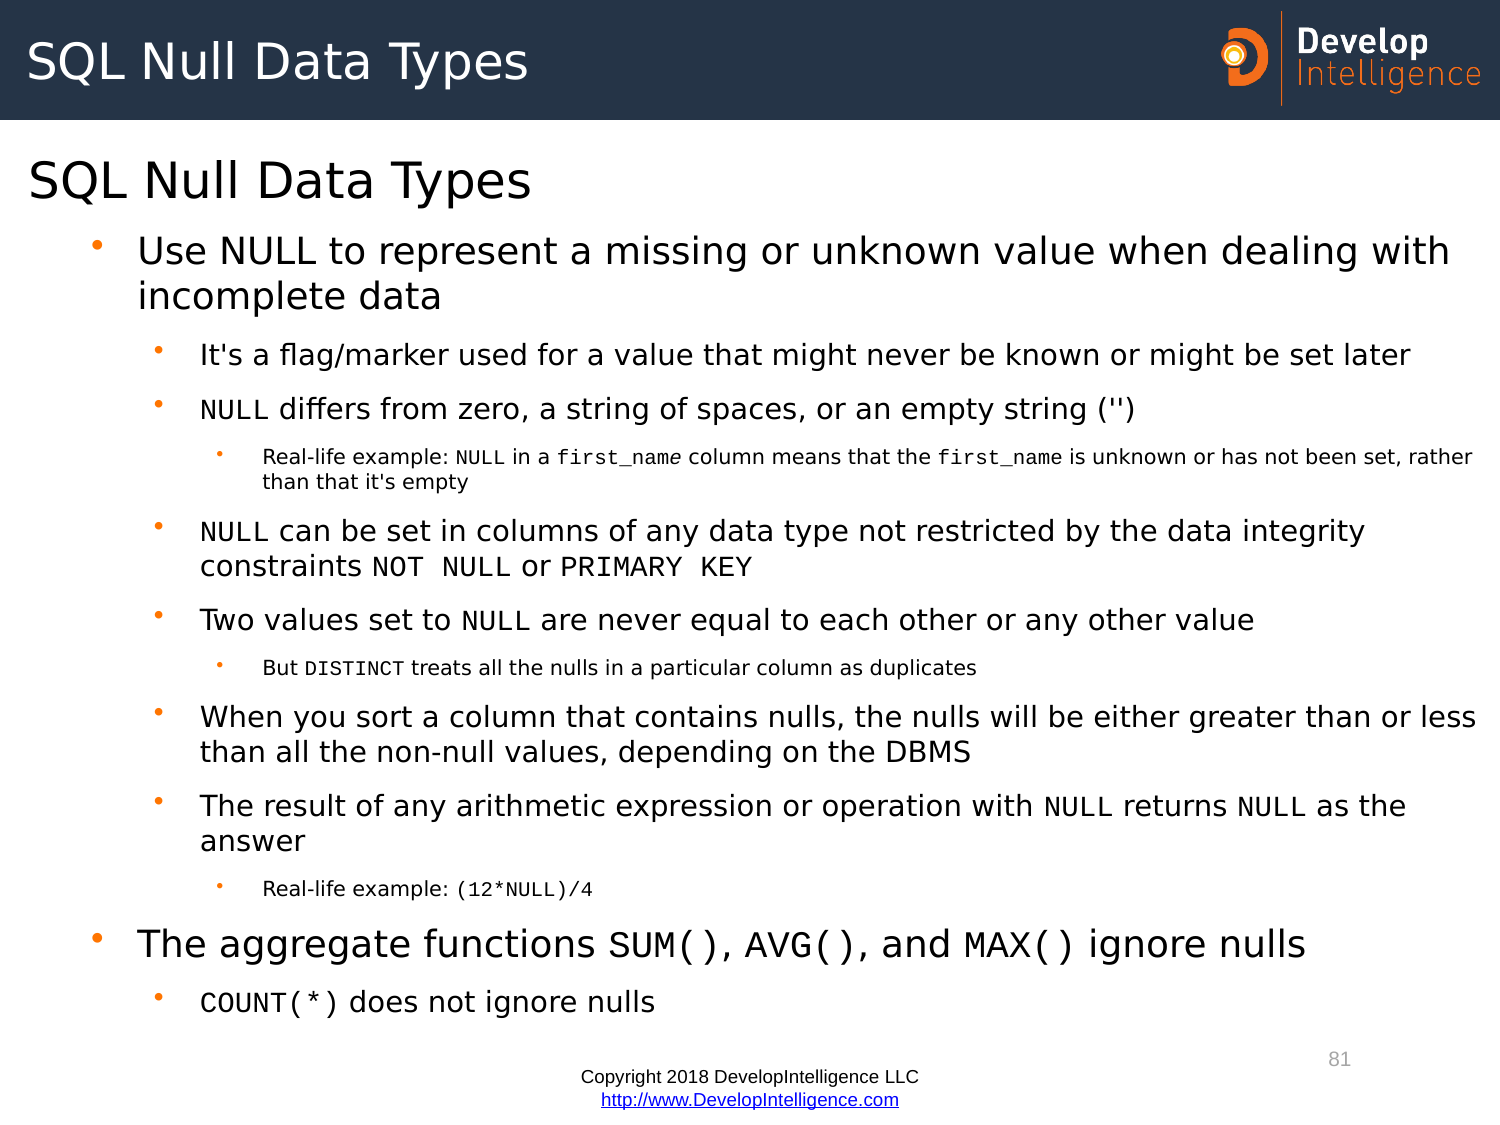

# SQL Null Data Types
SQL Null Data Types
Use NULL to represent a missing or unknown value when dealing with incomplete data
It's a flag/marker used for a value that might never be known or might be set later
NULL differs from zero, a string of spaces, or an empty string ('')
Real-life example: NULL in a first_name column means that the first_name is unknown or has not been set, rather than that it's empty
NULL can be set in columns of any data type not restricted by the data integrity constraints NOT NULL or PRIMARY KEY
Two values set to NULL are never equal to each other or any other value
But DISTINCT treats all the nulls in a particular column as duplicates
When you sort a column that contains nulls, the nulls will be either greater than or less than all the non-null values, depending on the DBMS
The result of any arithmetic expression or operation with NULL returns NULL as the answer
Real-life example: (12*NULL)/4
The aggregate functions SUM(), AVG(), and MAX() ignore nulls
COUNT(*) does not ignore nulls

81